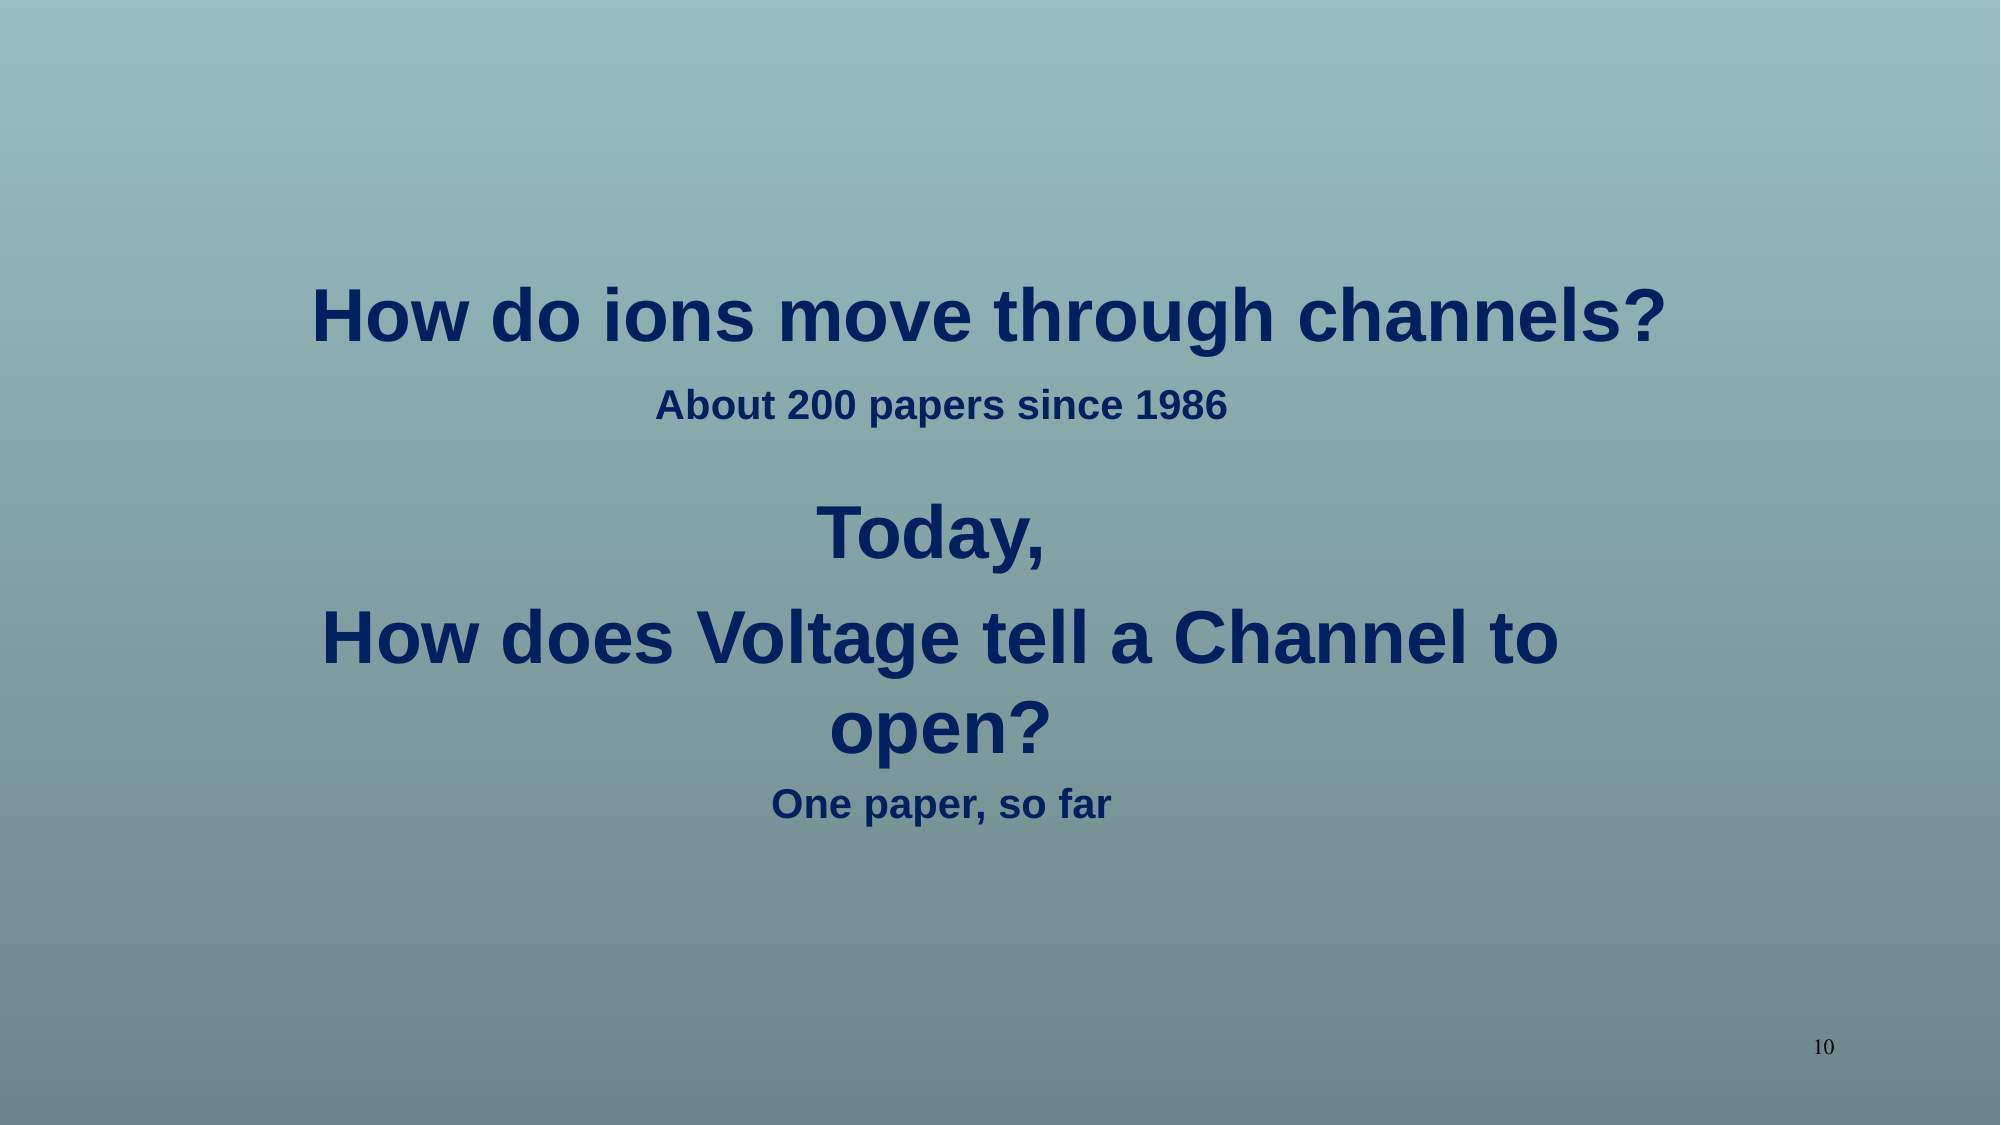

# How do ions move through channels?
About 200 papers since 1986

Today,
How does Voltage tell a Channel to open?
One paper, so far
10